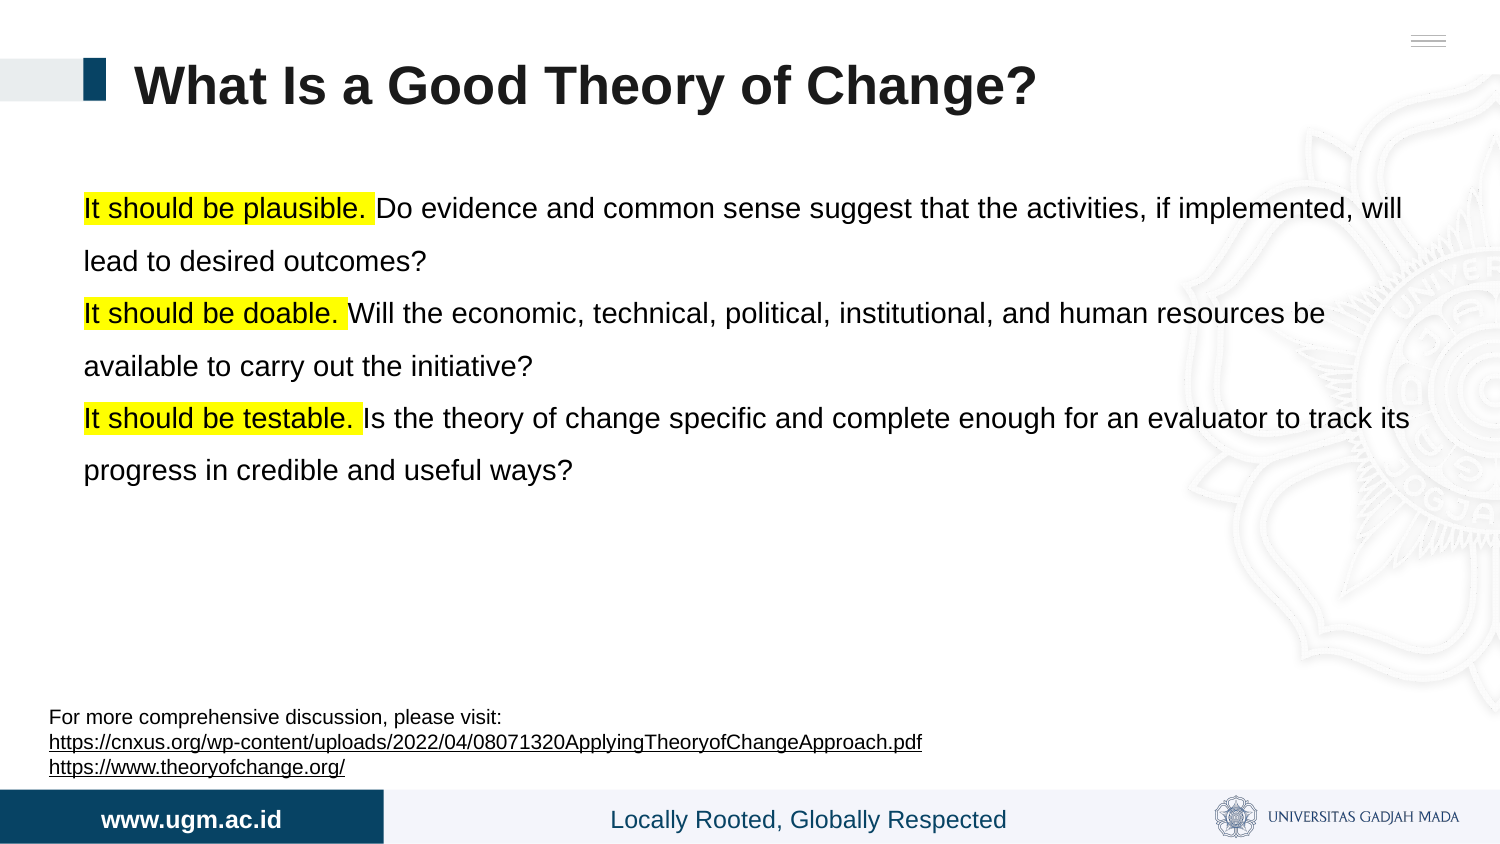

# What Is a Good Theory of Change?
It should be plausible. Do evidence and common sense suggest that the activities, if implemented, will lead to desired outcomes?
It should be doable. Will the economic, technical, political, institutional, and human resources be available to carry out the initiative?
It should be testable. Is the theory of change specific and complete enough for an evaluator to track its progress in credible and useful ways?
For more comprehensive discussion, please visit:
https://cnxus.org/wp-content/uploads/2022/04/08071320ApplyingTheoryofChangeApproach.pdf
https://www.theoryofchange.org/